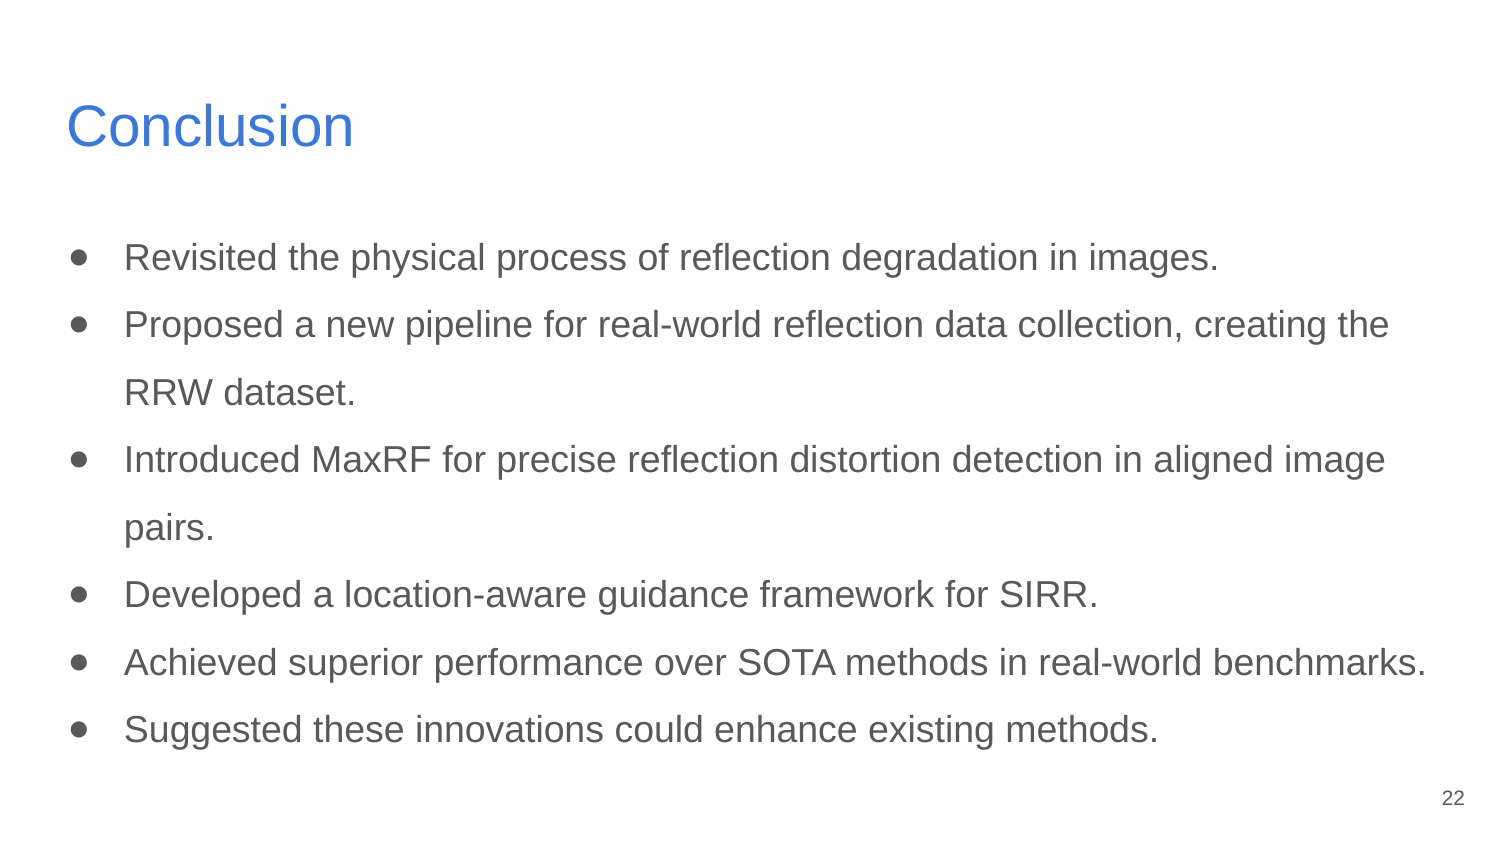

# Conclusion

Revisited the physical process of reflection degradation in images.
Proposed a new pipeline for real-world reflection data collection, creating the RRW dataset.
Introduced MaxRF for precise reflection distortion detection in aligned image pairs.
Developed a location-aware guidance framework for SIRR.
Achieved superior performance over SOTA methods in real-world benchmarks.
Suggested these innovations could enhance existing methods.
22